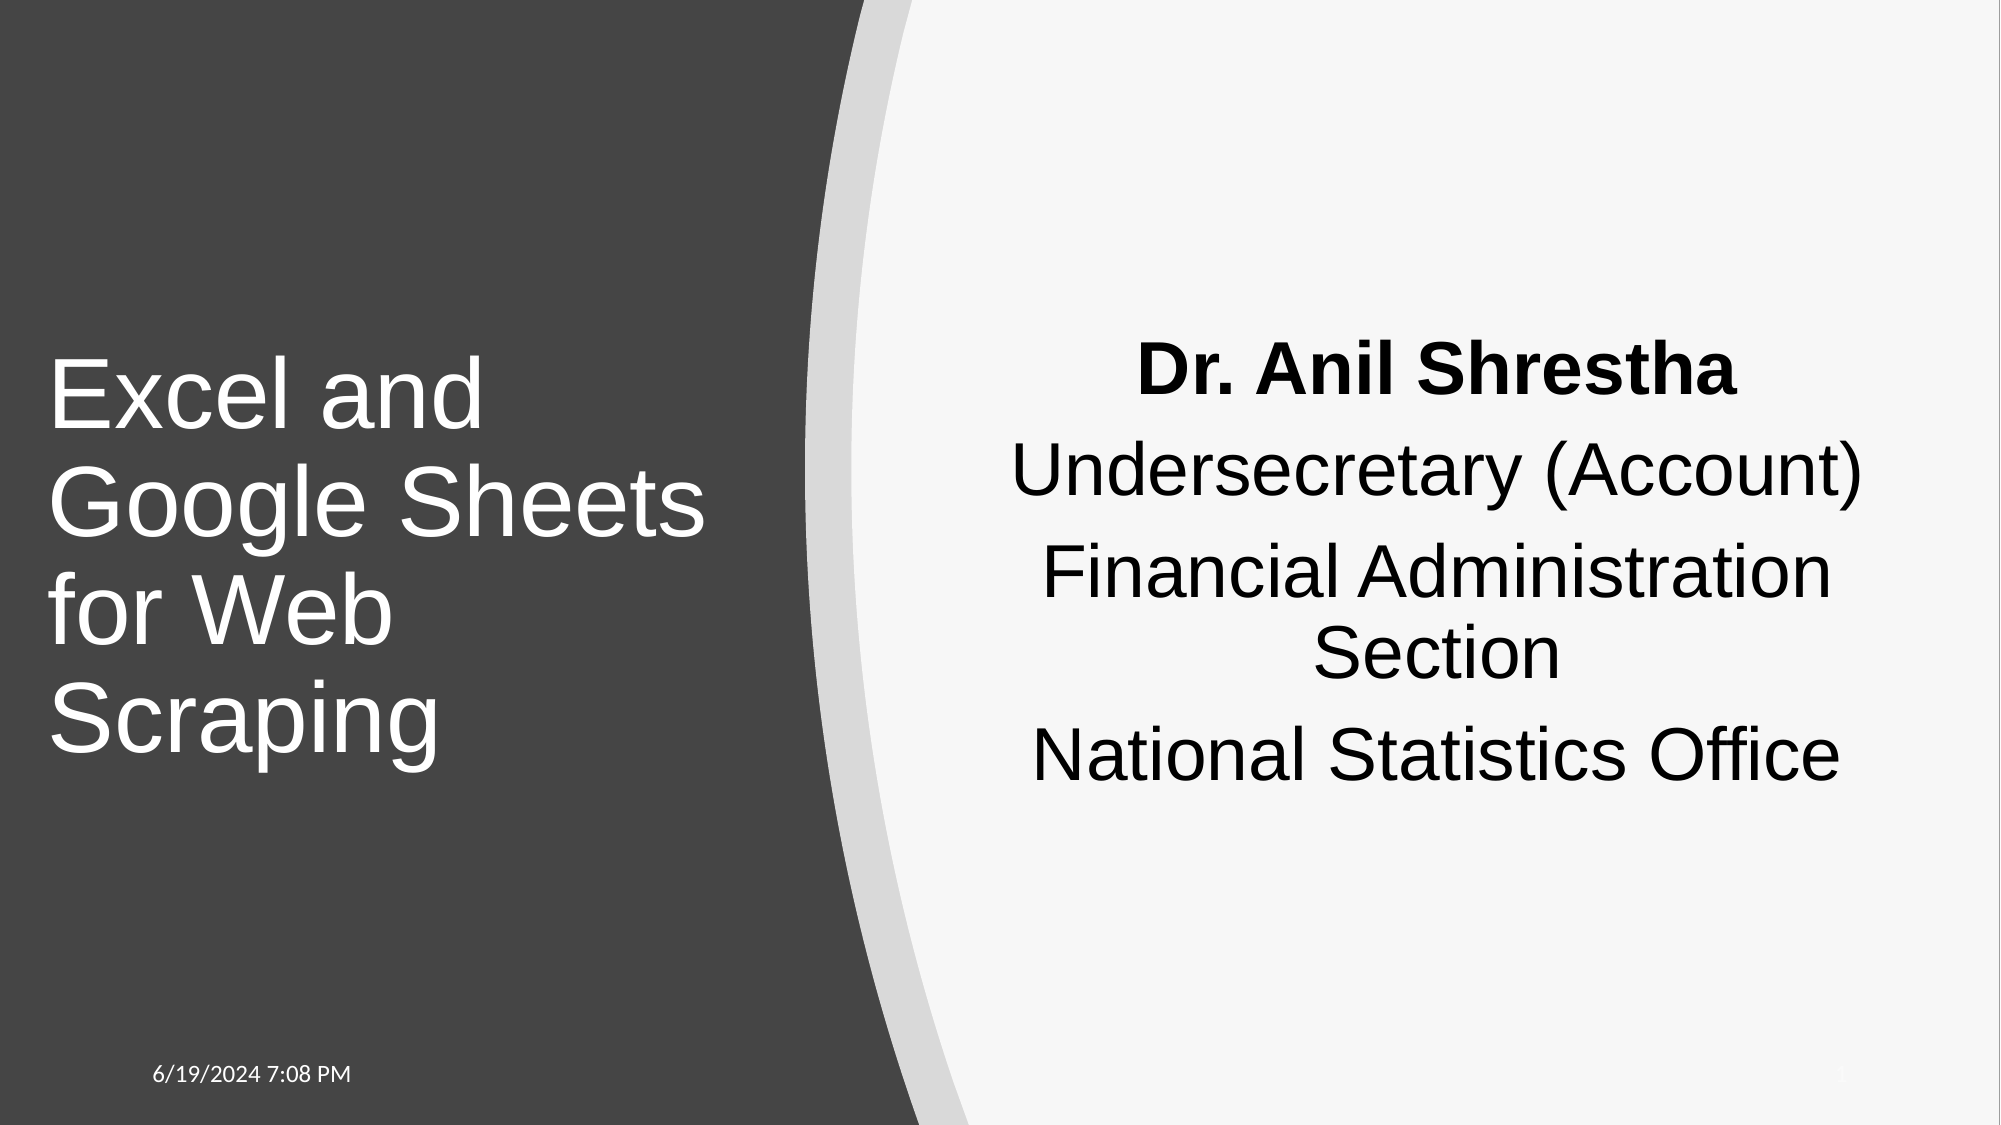

# Excel and Google Sheets for Web Scraping
Dr. Anil Shrestha
Undersecretary (Account)
Financial Administration Section
National Statistics Office
6/19/2024 7:08 PM
1